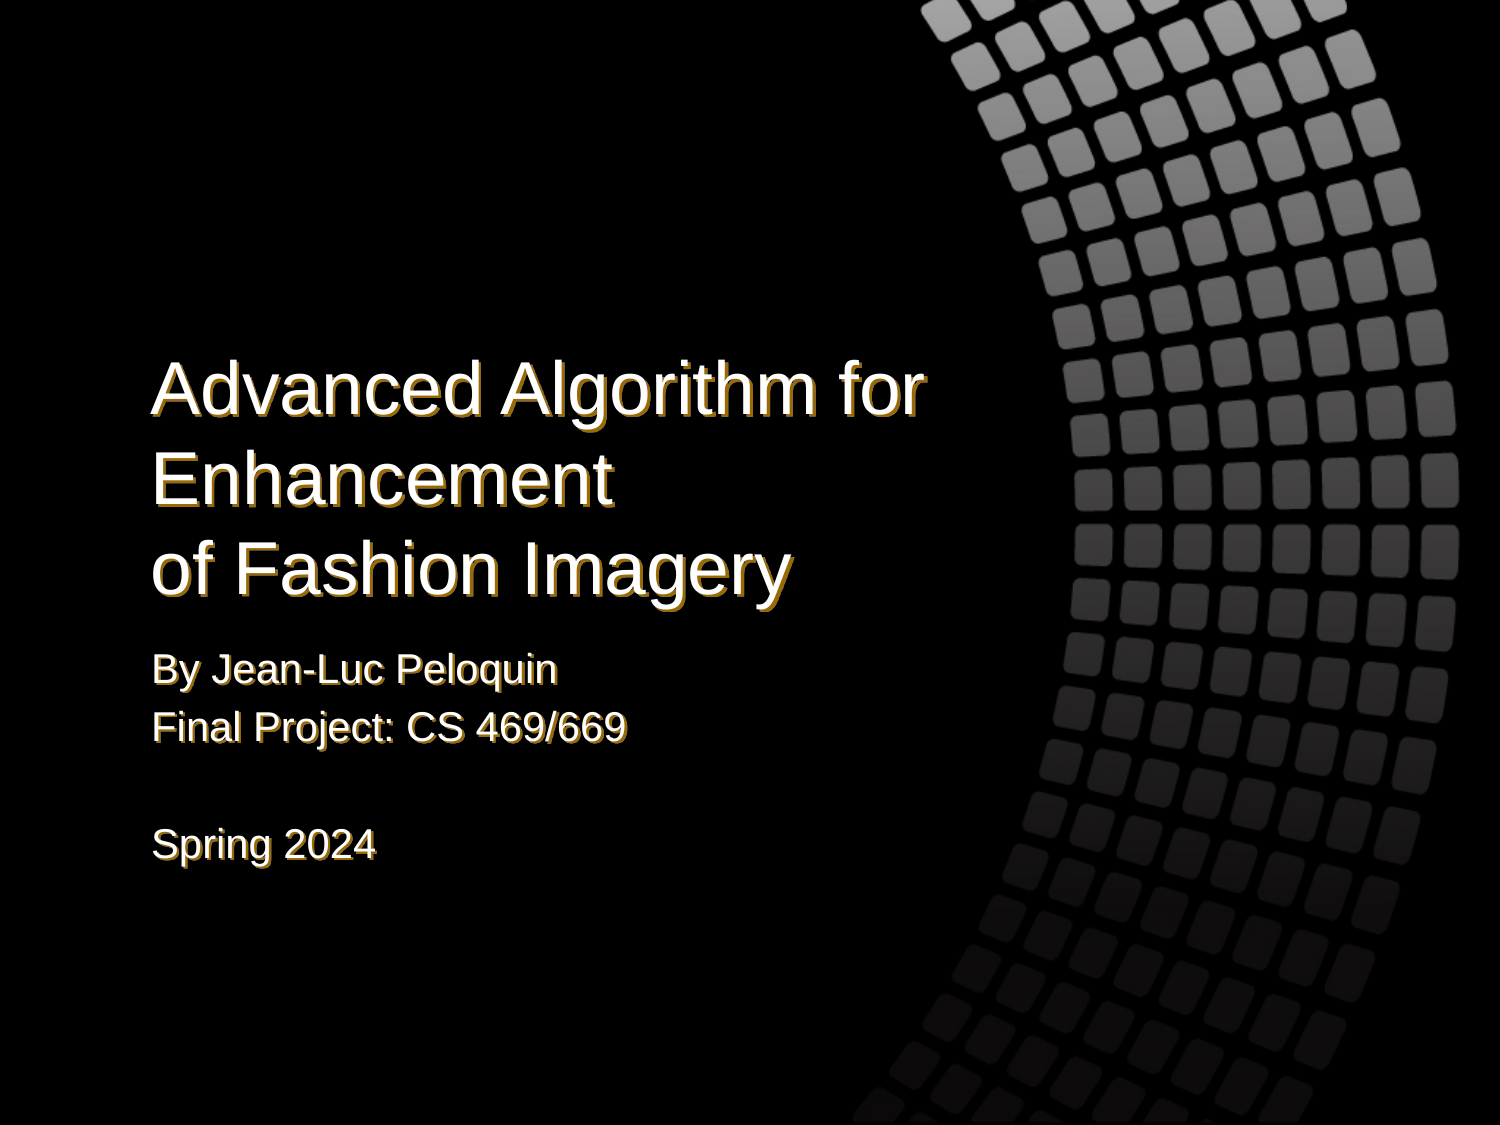

# Advanced Algorithm for Enhancement of Fashion Imagery
By Jean-Luc Peloquin
Final Project: CS 469/669

Spring 2024